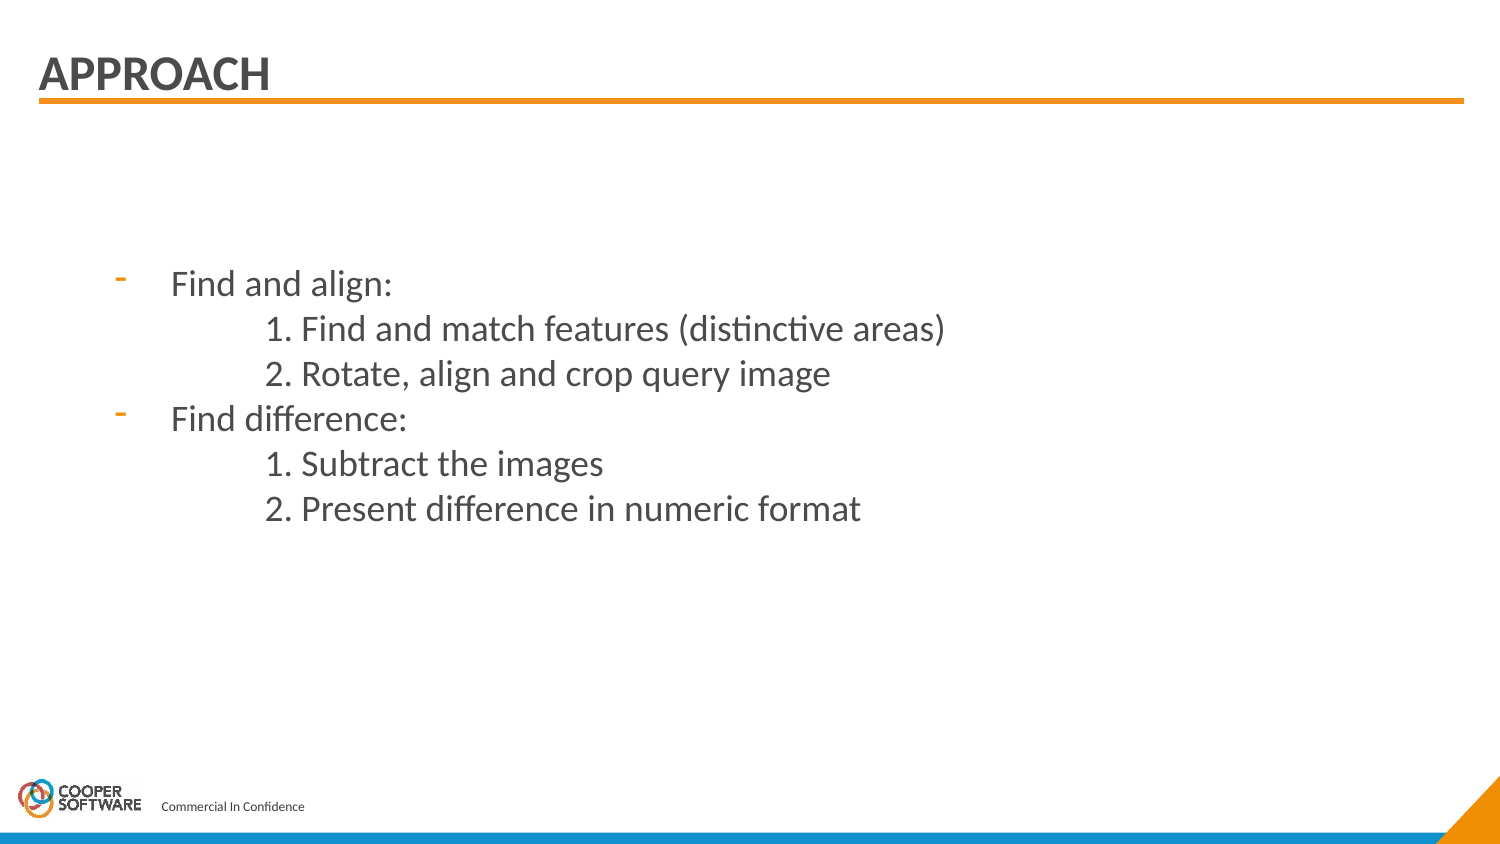

# Approach
Find and align:
	1. Find and match features (distinctive areas)
	2. Rotate, align and crop query image
Find difference:
	1. Subtract the images
	2. Present difference in numeric format